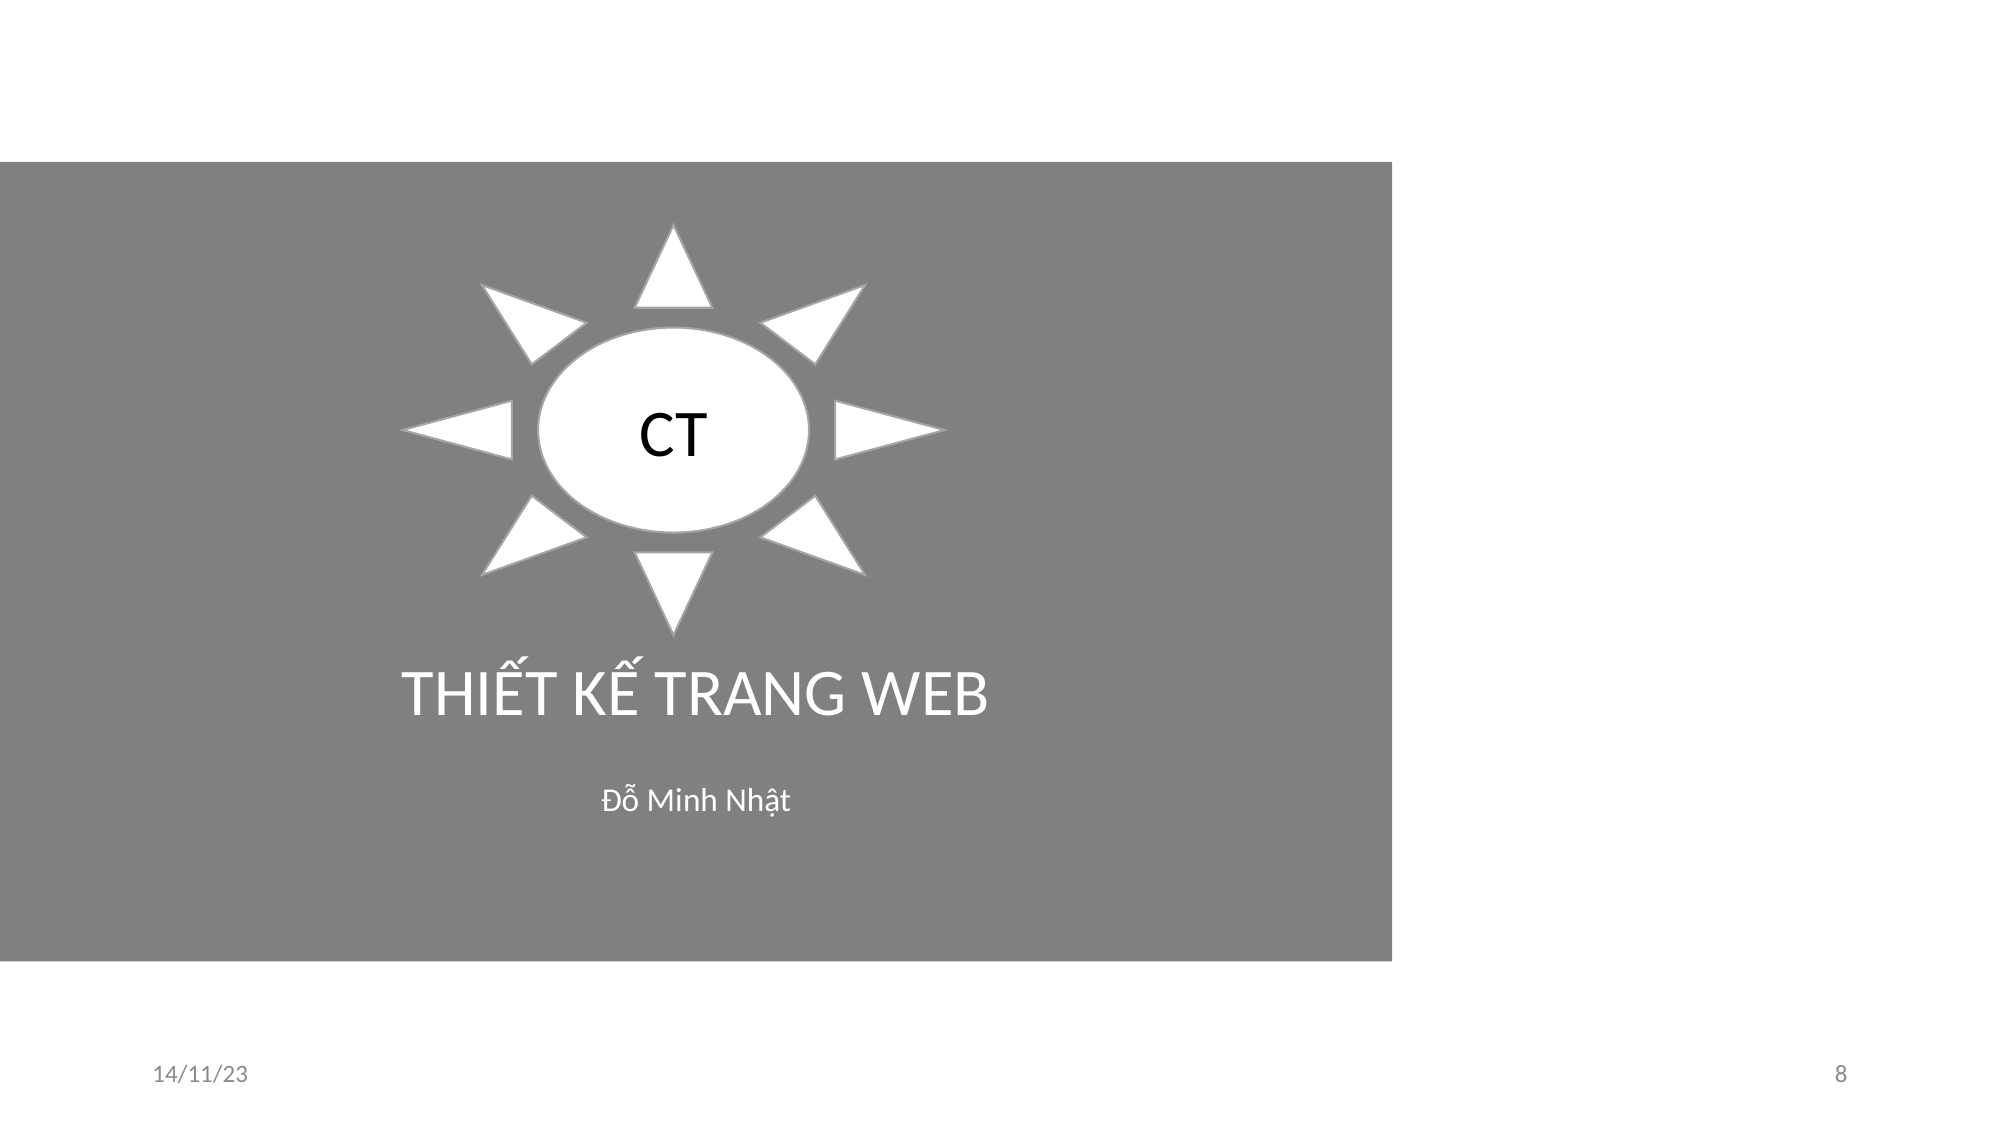

# THIẾT KẾ TRANG WEB

CT
Đỗ Minh Nhật
14/11/23
8